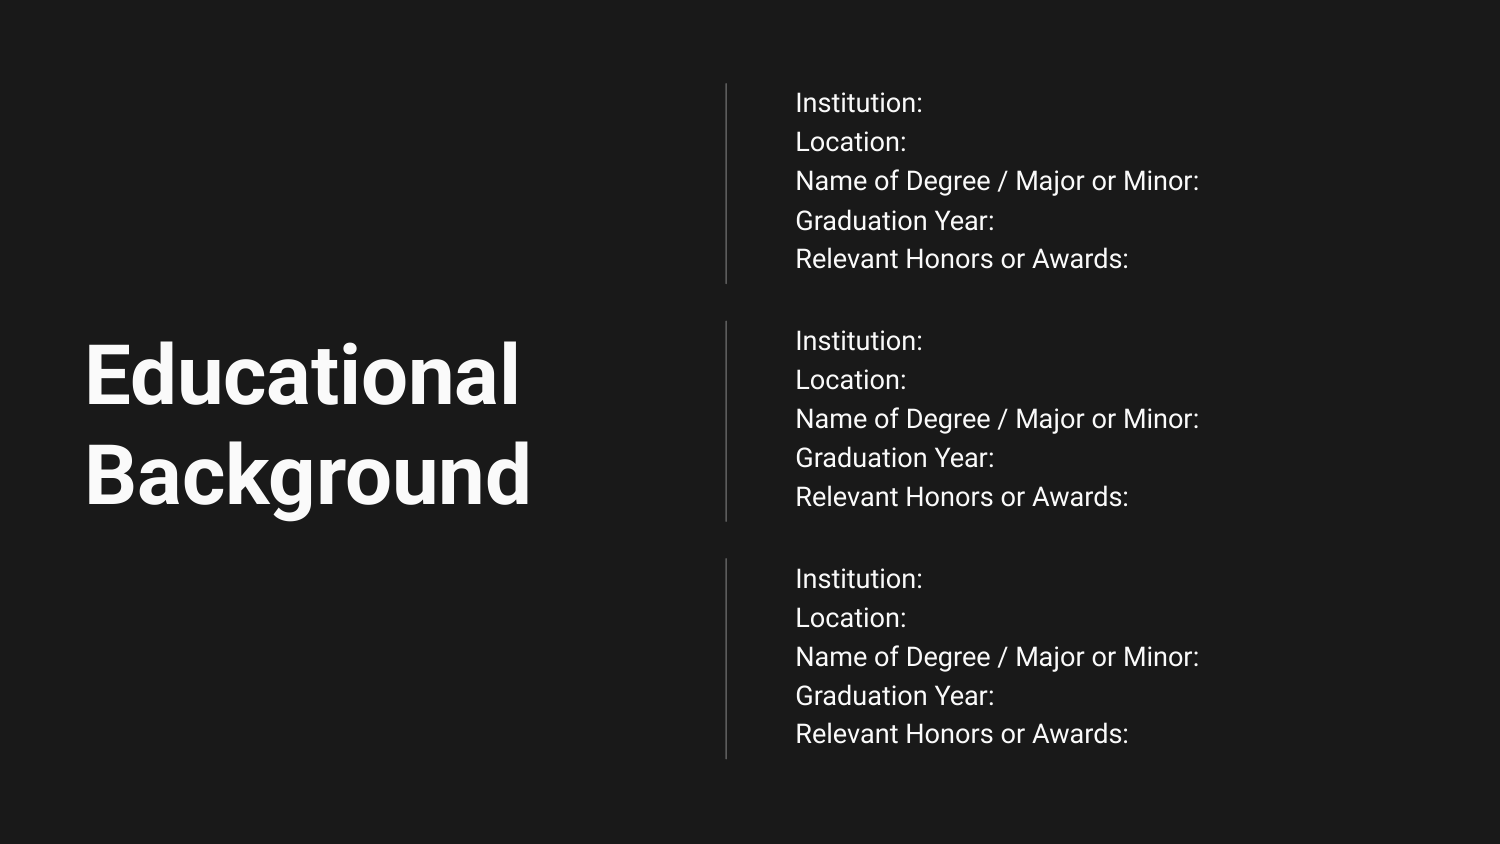

Institution:
Location:
Name of Degree / Major or Minor:
Graduation Year:
Relevant Honors or Awards:
Institution:
Location:
Name of Degree / Major or Minor:
Graduation Year:
Relevant Honors or Awards:
Educational Background
Institution:
Location:
Name of Degree / Major or Minor:
Graduation Year:
Relevant Honors or Awards: